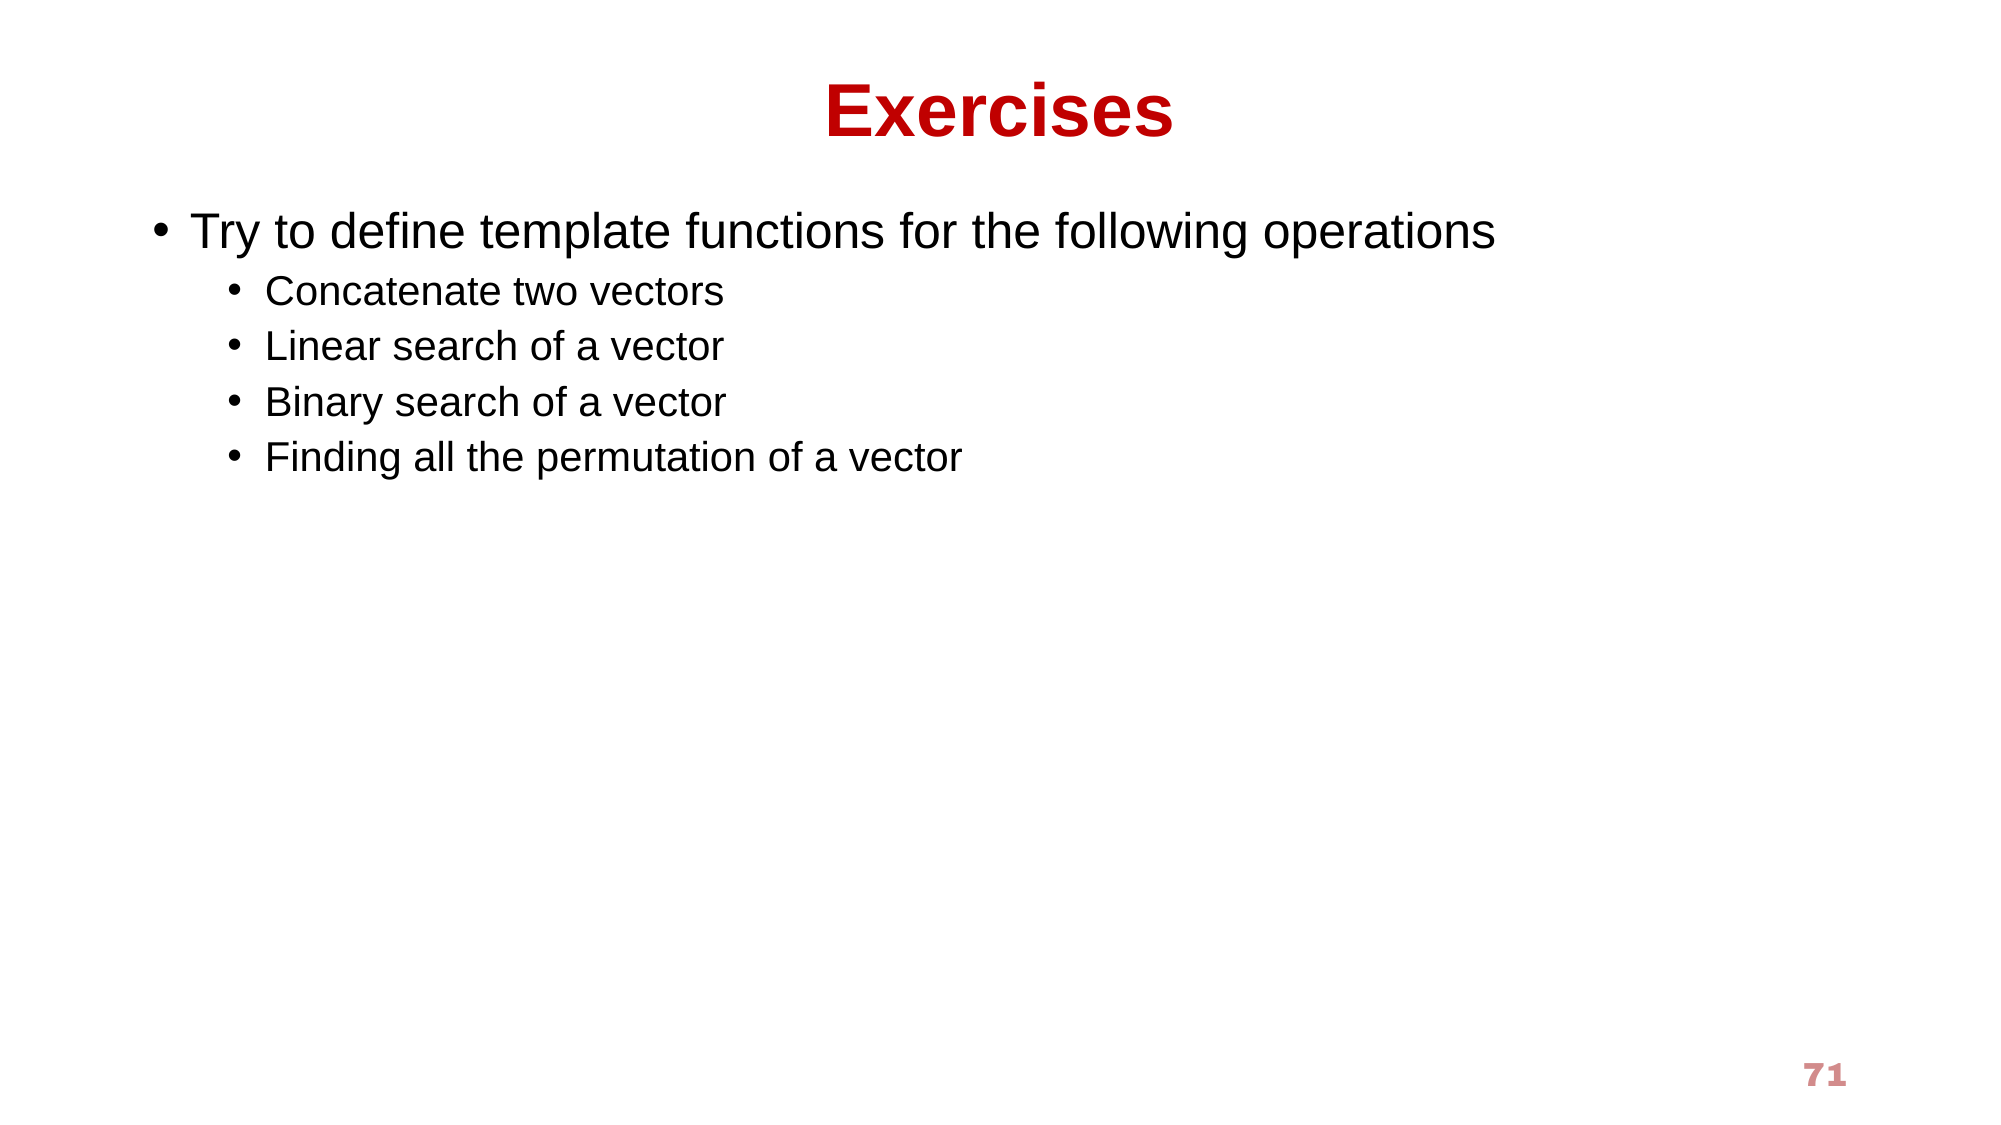

# Exercises
Try to define template functions for the following operations
Concatenate two vectors
Linear search of a vector
Binary search of a vector
Finding all the permutation of a vector
71